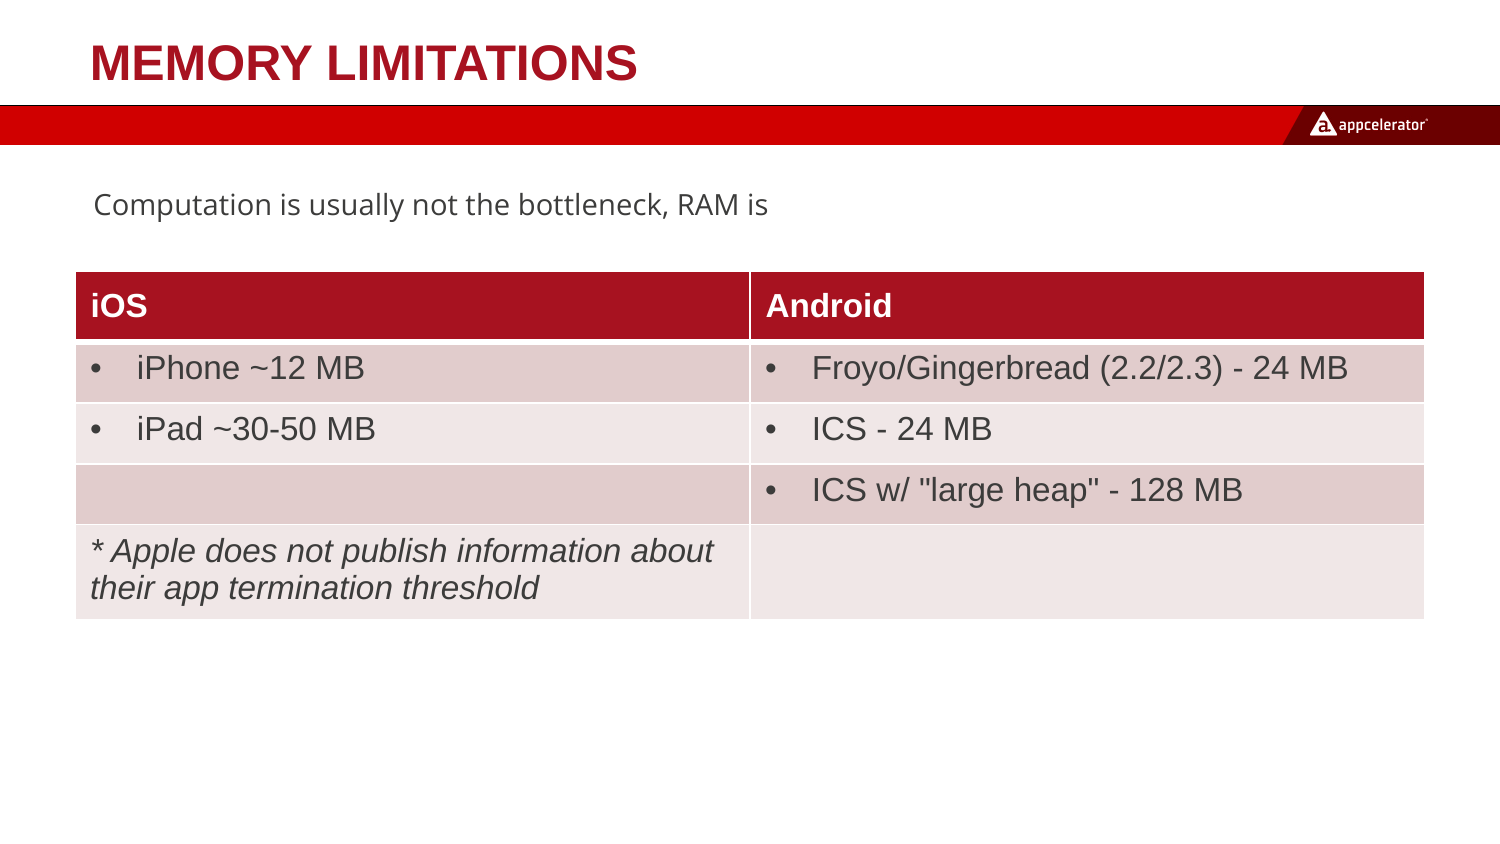

# Memory Limitations
Computation is usually not the bottleneck, RAM is
| iOS | Android |
| --- | --- |
| iPhone ~12 MB | Froyo/Gingerbread (2.2/2.3) - 24 MB |
| iPad ~30-50 MB | ICS - 24 MB |
|  | ICS w/ "large heap" - 128 MB |
| \* Apple does not publish information about their app termination threshold |  |